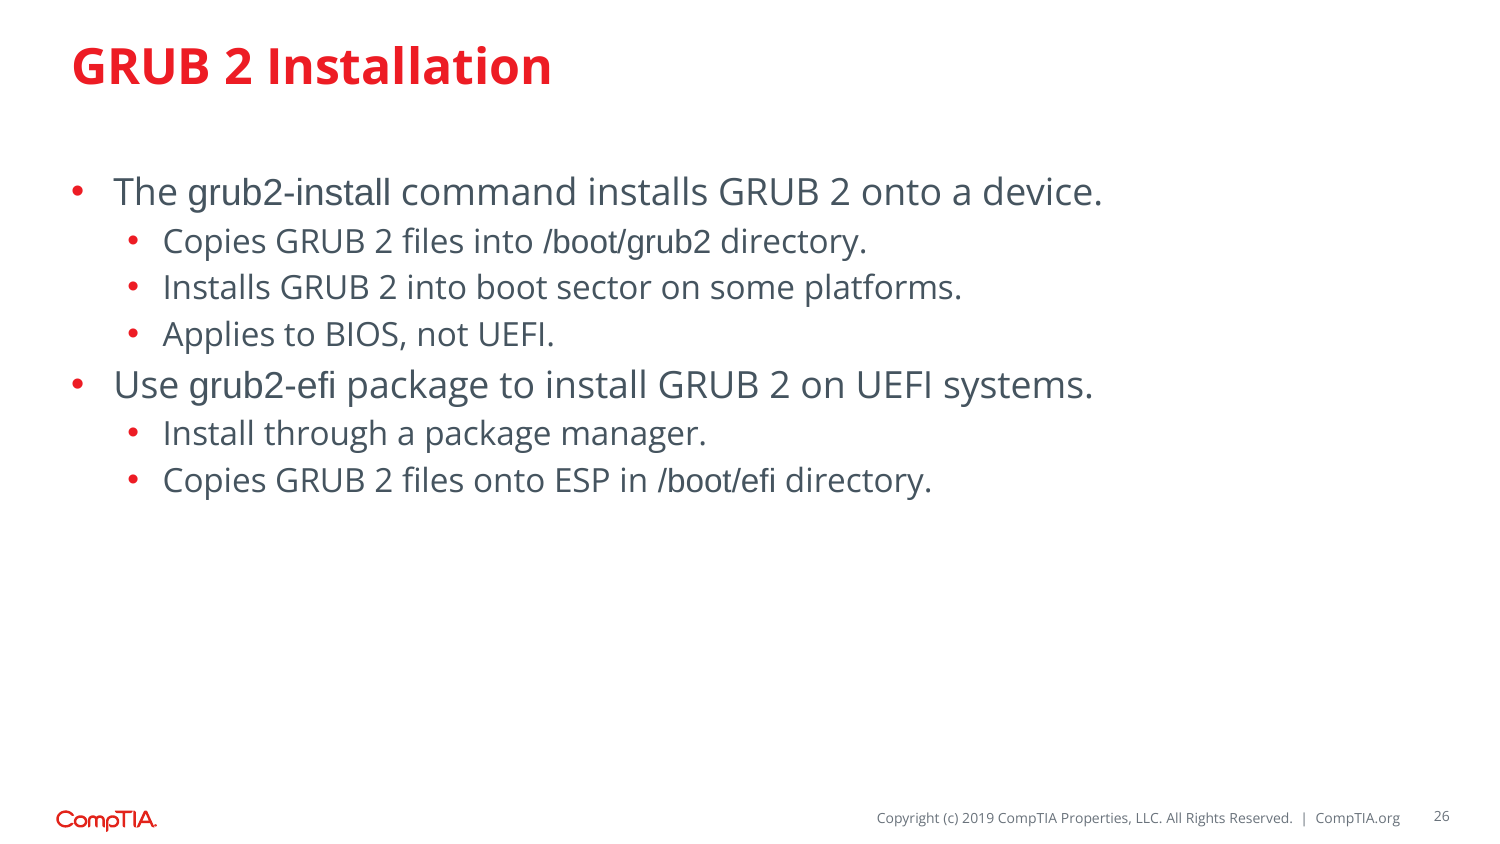

# GRUB 2 Installation
The grub2-install command installs GRUB 2 onto a device.
Copies GRUB 2 files into /boot/grub2 directory.
Installs GRUB 2 into boot sector on some platforms.
Applies to BIOS, not UEFI.
Use grub2-efi package to install GRUB 2 on UEFI systems.
Install through a package manager.
Copies GRUB 2 files onto ESP in /boot/efi directory.
26